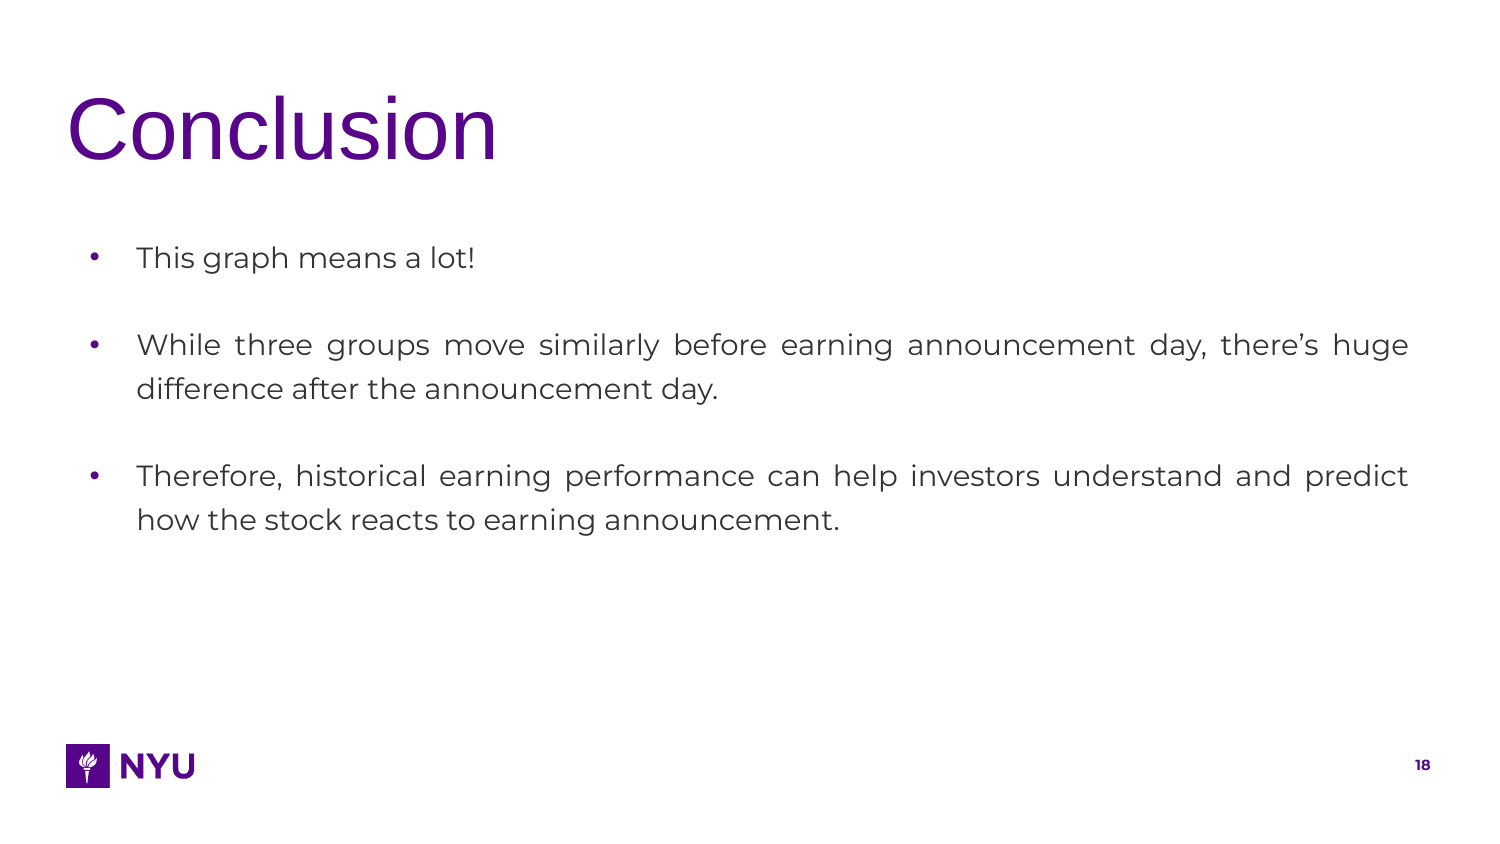

# Conclusion
This graph means a lot!

While three groups move similarly before earning announcement day, there’s huge difference after the announcement day.

Therefore, historical earning performance can help investors understand and predict how the stock reacts to earning announcement.